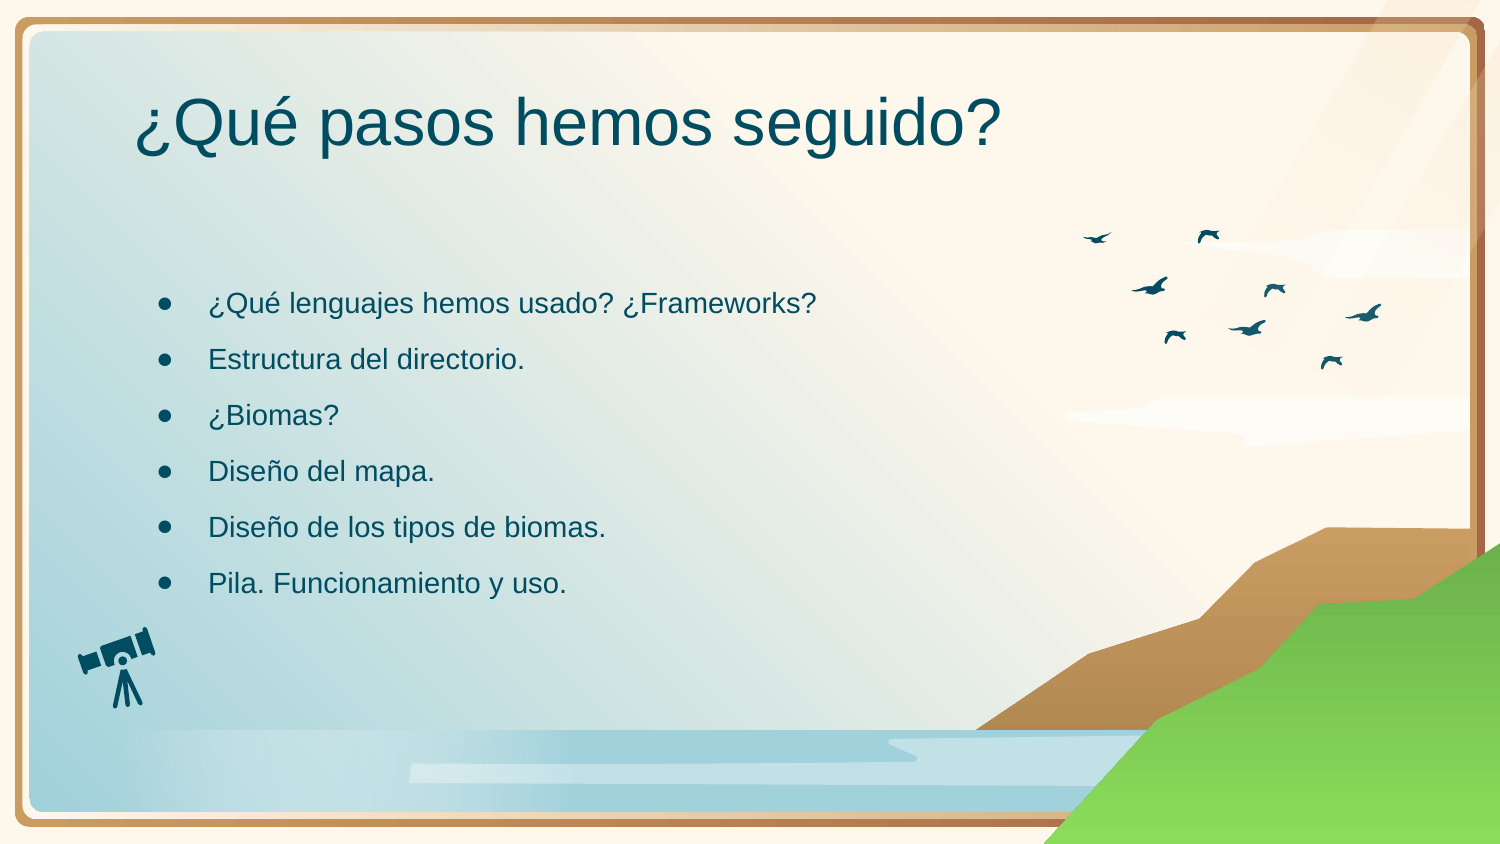

# ¿Qué pasos hemos seguido?
¿Qué lenguajes hemos usado? ¿Frameworks?
Estructura del directorio.
¿Biomas?
Diseño del mapa.
Diseño de los tipos de biomas.
Pila. Funcionamiento y uso.